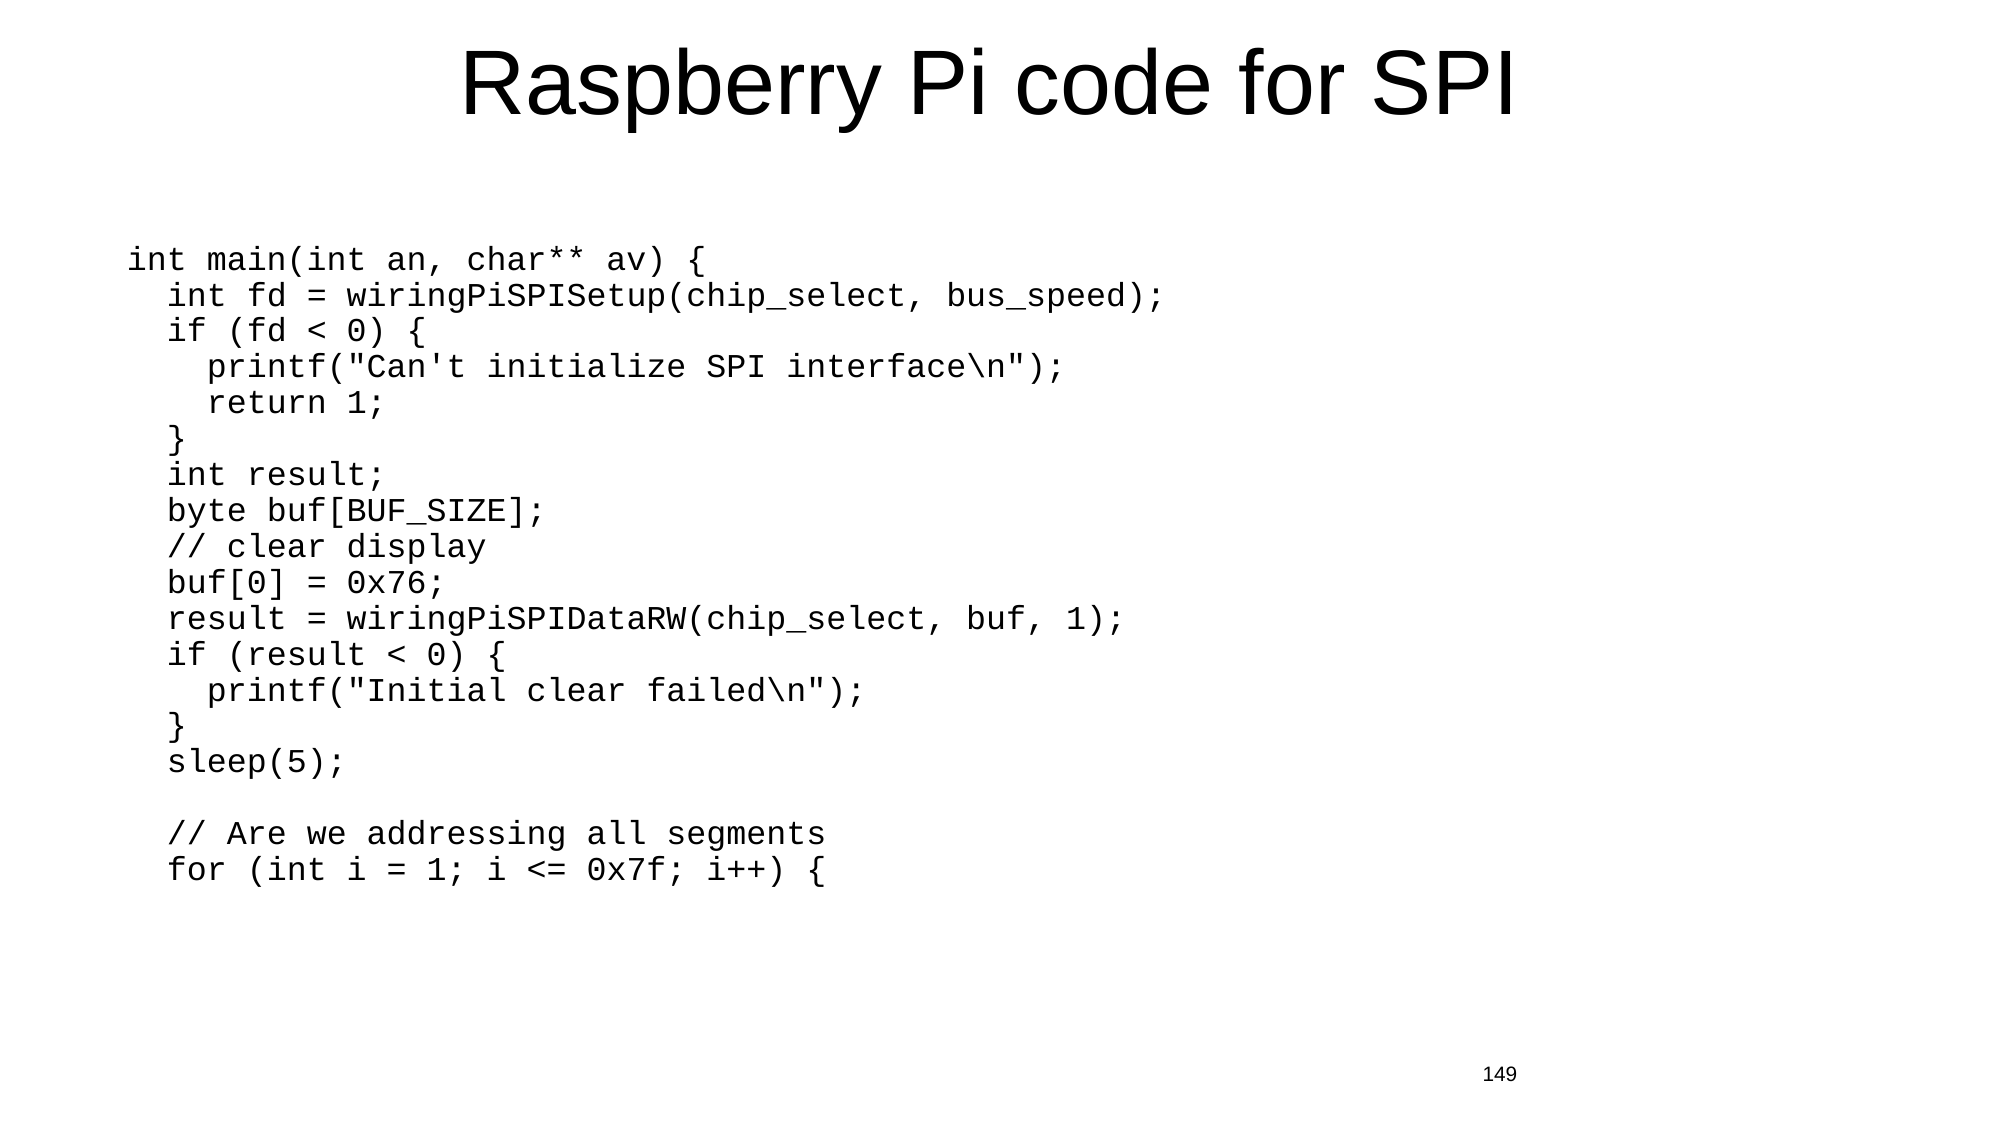

# Raspberry Pi code for SPI
int main(int an, char** av) {
  int fd = wiringPiSPISetup(chip_select, bus_speed);
  if (fd < 0) {
    printf("Can't initialize SPI interface\n");
    return 1;
  }
  int result;
  byte buf[BUF_SIZE];
  // clear display
  buf[0] = 0x76;
  result = wiringPiSPIDataRW(chip_select, buf, 1);
  if (result < 0) {
    printf("Initial clear failed\n");
  }
  sleep(5);

  // Are we addressing all segments
  for (int i = 1; i <= 0x7f; i++) {

149